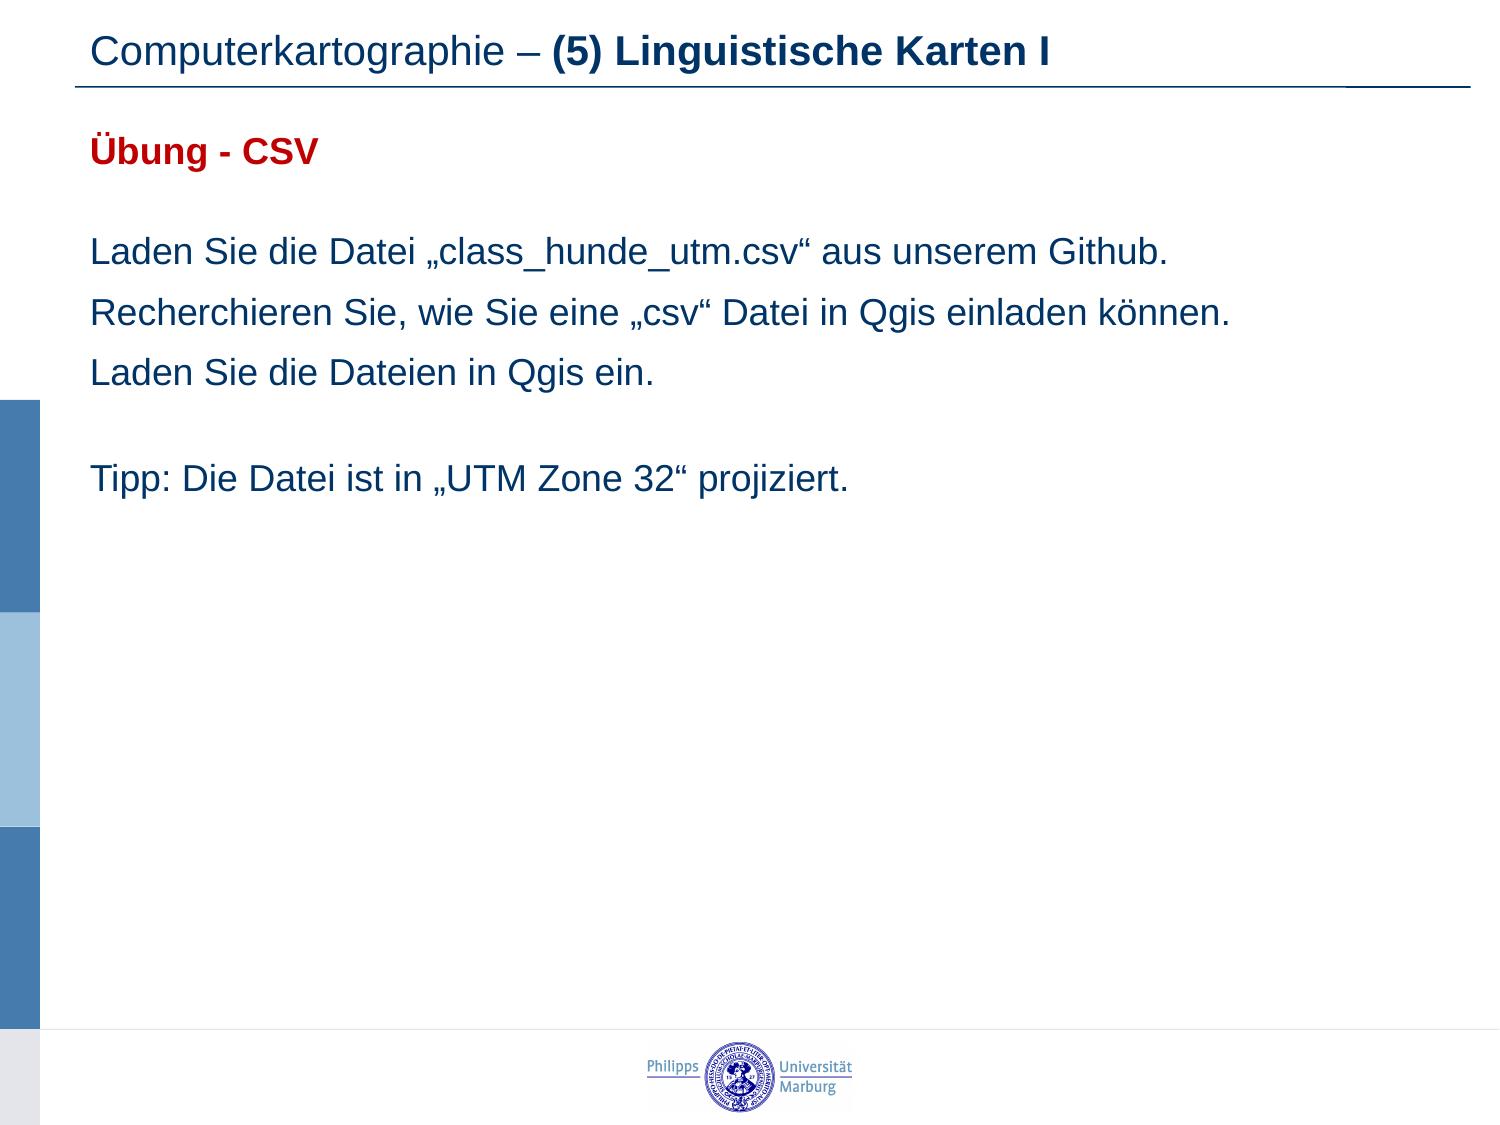

Computerkartographie – (5) Linguistische Karten I

Übung - CSV
Laden Sie die Datei „class_hunde_utm.csv“ aus unserem Github.
Recherchieren Sie, wie Sie eine „csv“ Datei in Qgis einladen können.
Laden Sie die Dateien in Qgis ein.
Tipp: Die Datei ist in „UTM Zone 32“ projiziert.